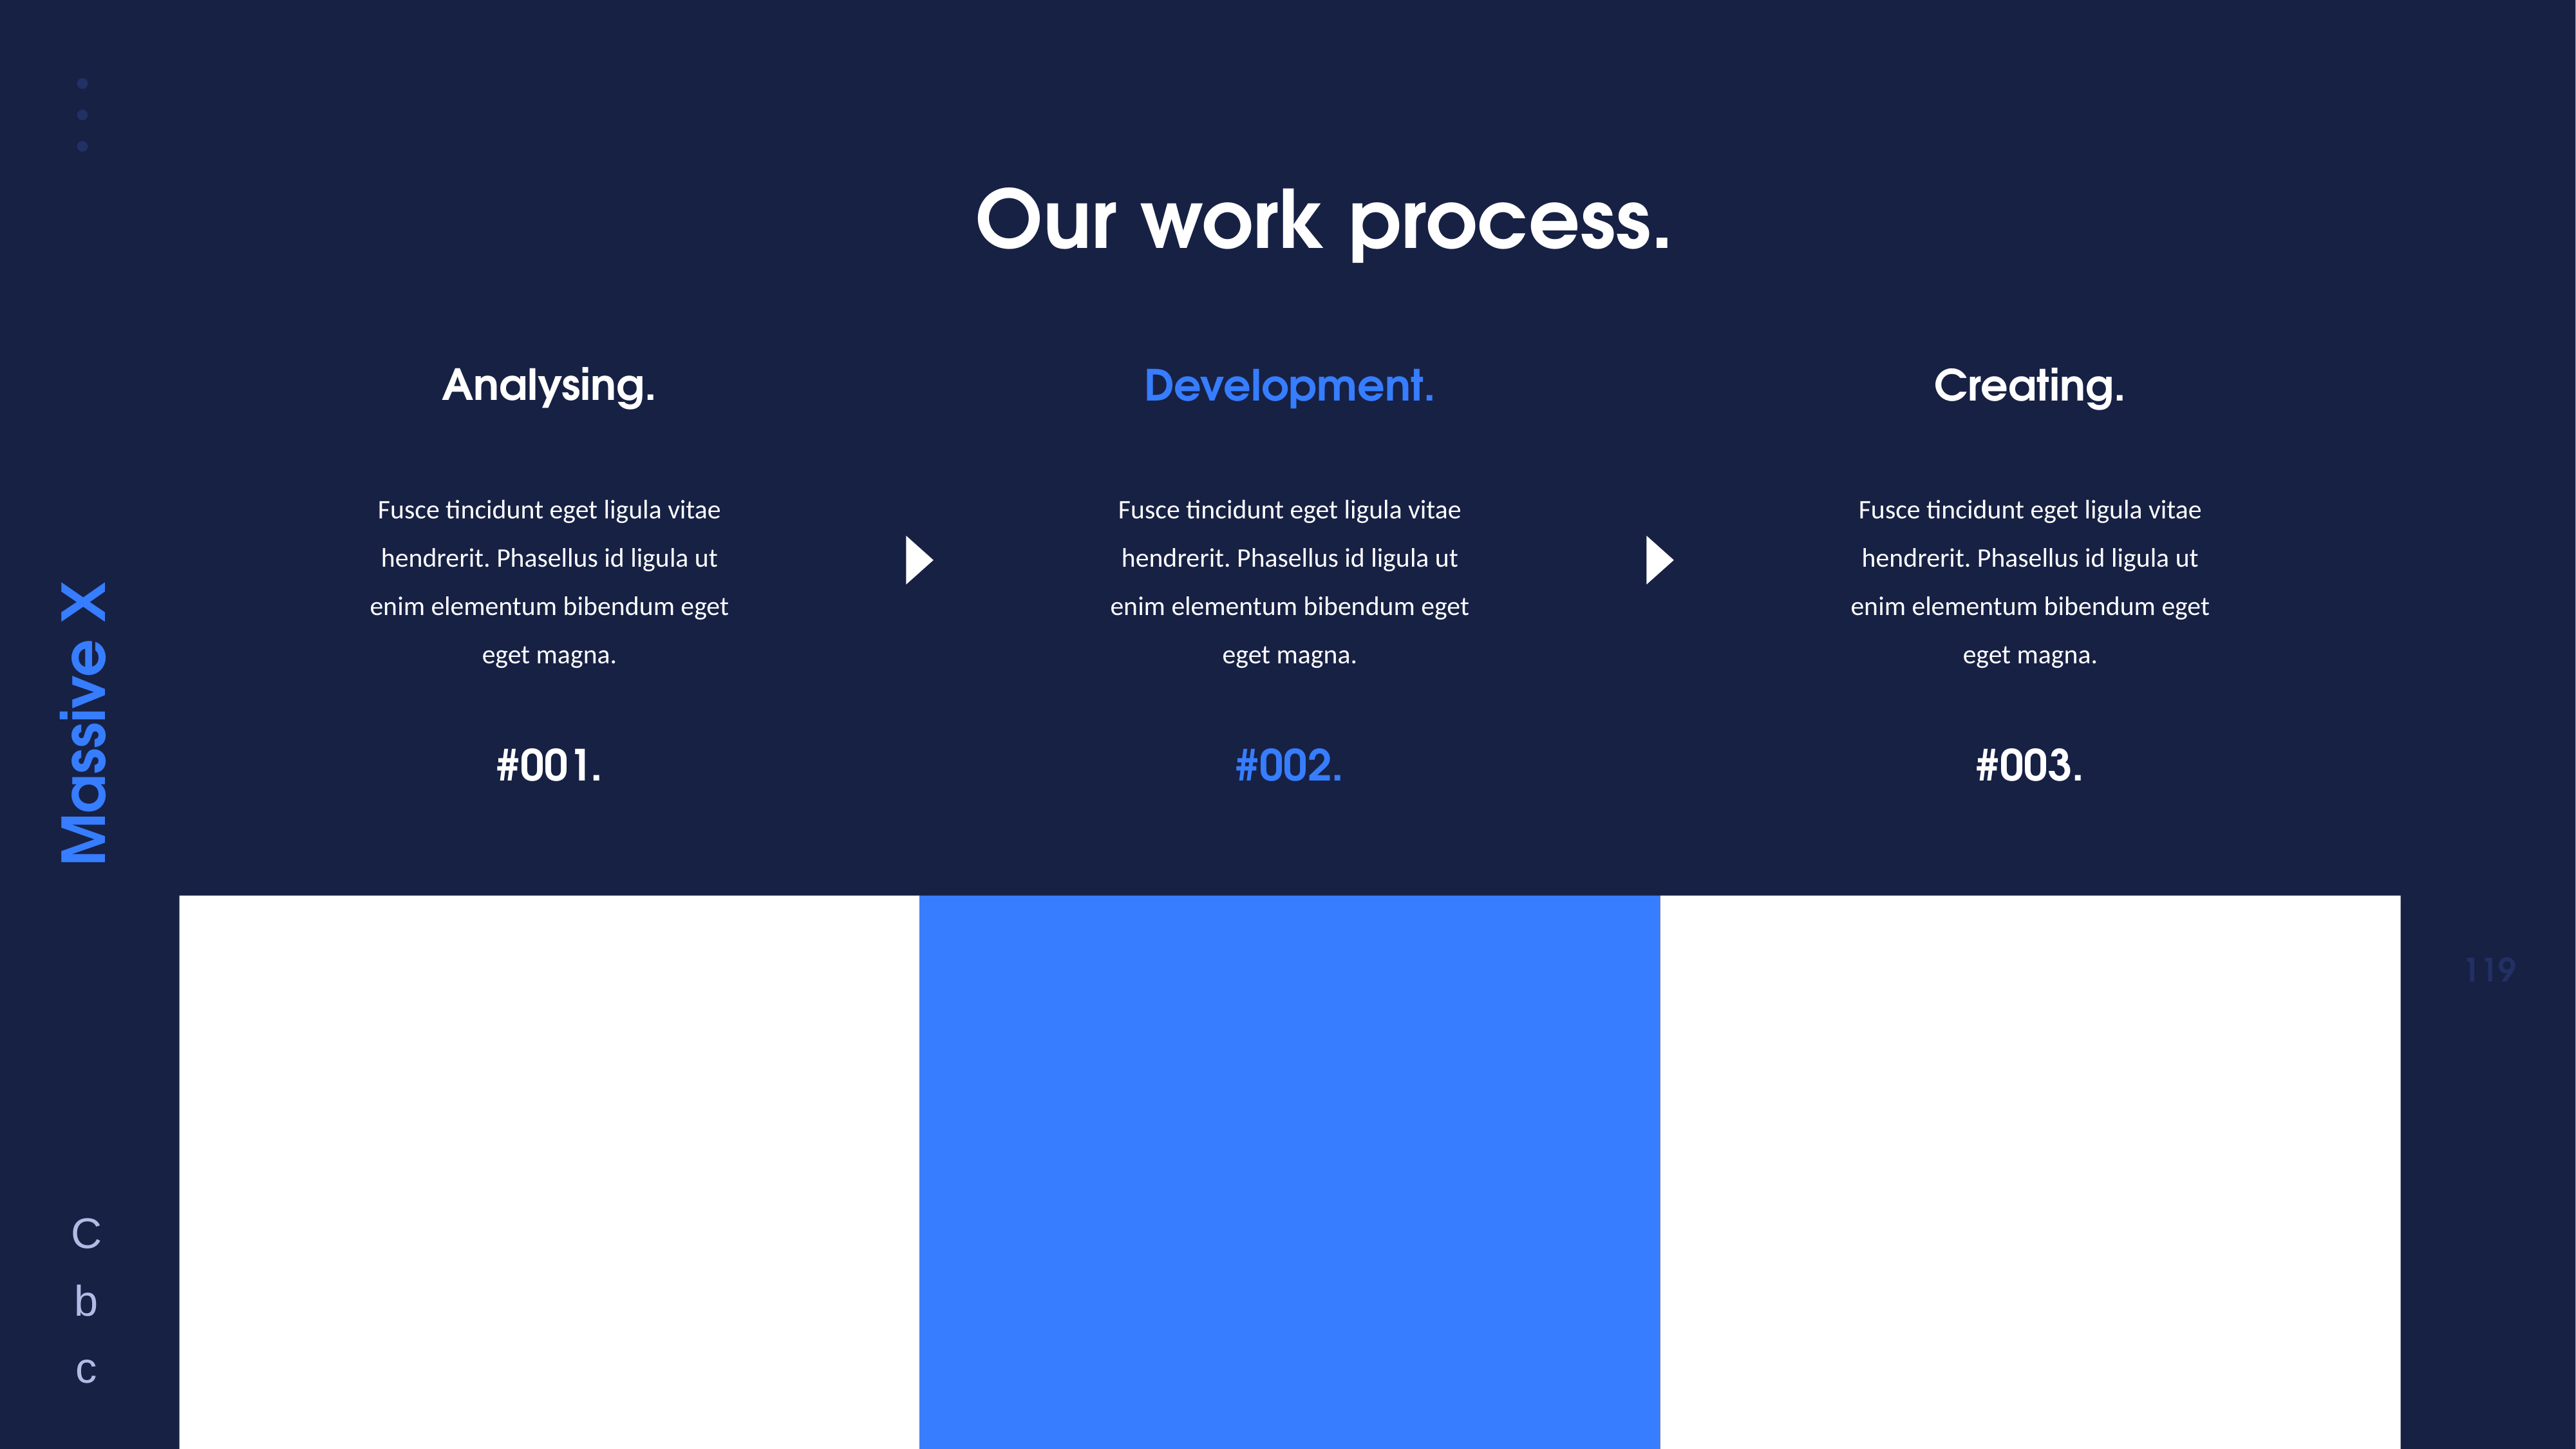

Our work process.
Analysing.
Fusce tincidunt eget ligula vitae hendrerit. Phasellus id ligula ut enim elementum bibendum eget eget magna.
#001.
Development.
Fusce tincidunt eget ligula vitae hendrerit. Phasellus id ligula ut enim elementum bibendum eget eget magna.
#002.
Creating.
Fusce tincidunt eget ligula vitae hendrerit. Phasellus id ligula ut enim elementum bibendum eget eget magna.
#003.